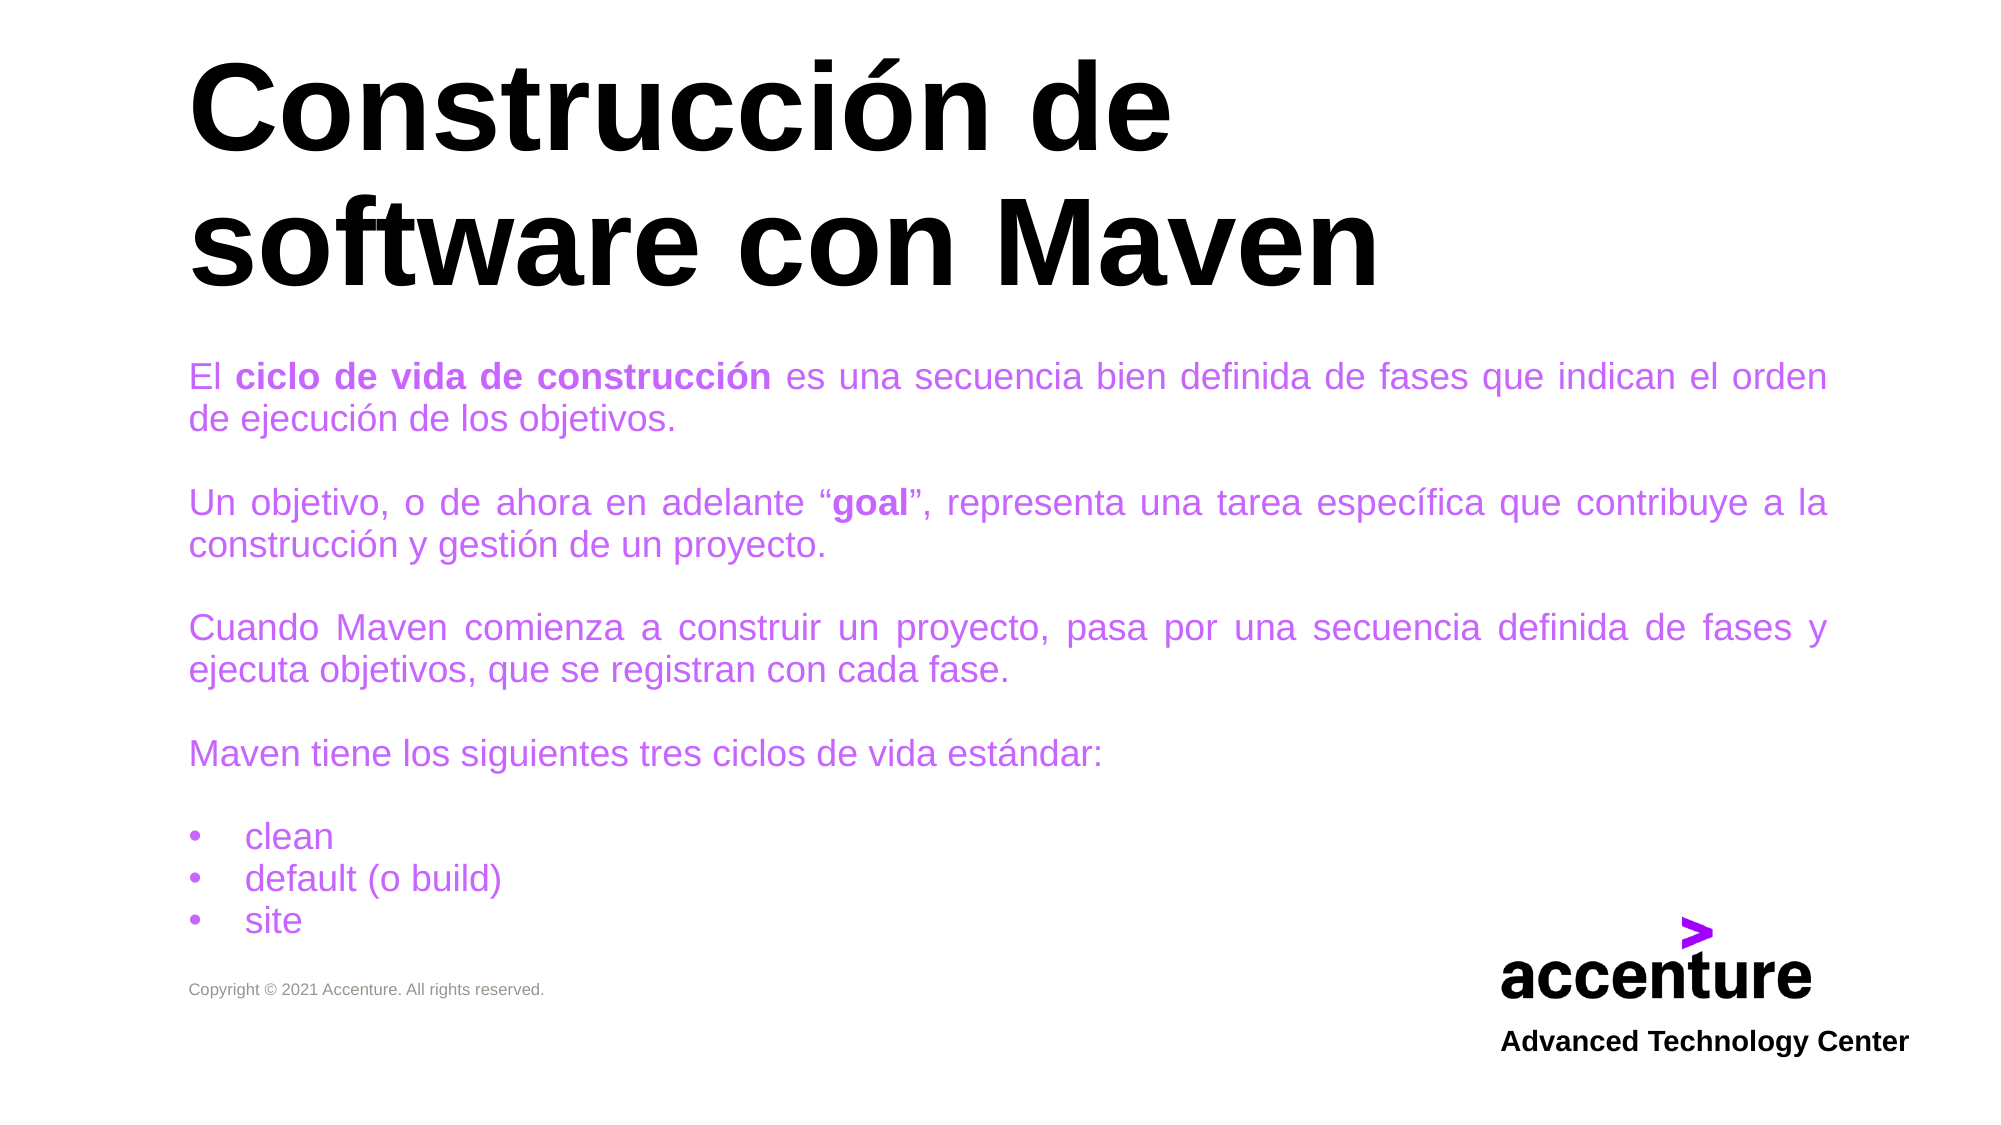

# Construcción de software con Maven
El ciclo de vida de construcción es una secuencia bien definida de fases que indican el orden de ejecución de los objetivos.

Un objetivo, o de ahora en adelante “goal”, representa una tarea específica que contribuye a la construcción y gestión de un proyecto.

Cuando Maven comienza a construir un proyecto, pasa por una secuencia definida de fases y ejecuta objetivos, que se registran con cada fase.

Maven tiene los siguientes tres ciclos de vida estándar:

clean
default (o build)
site